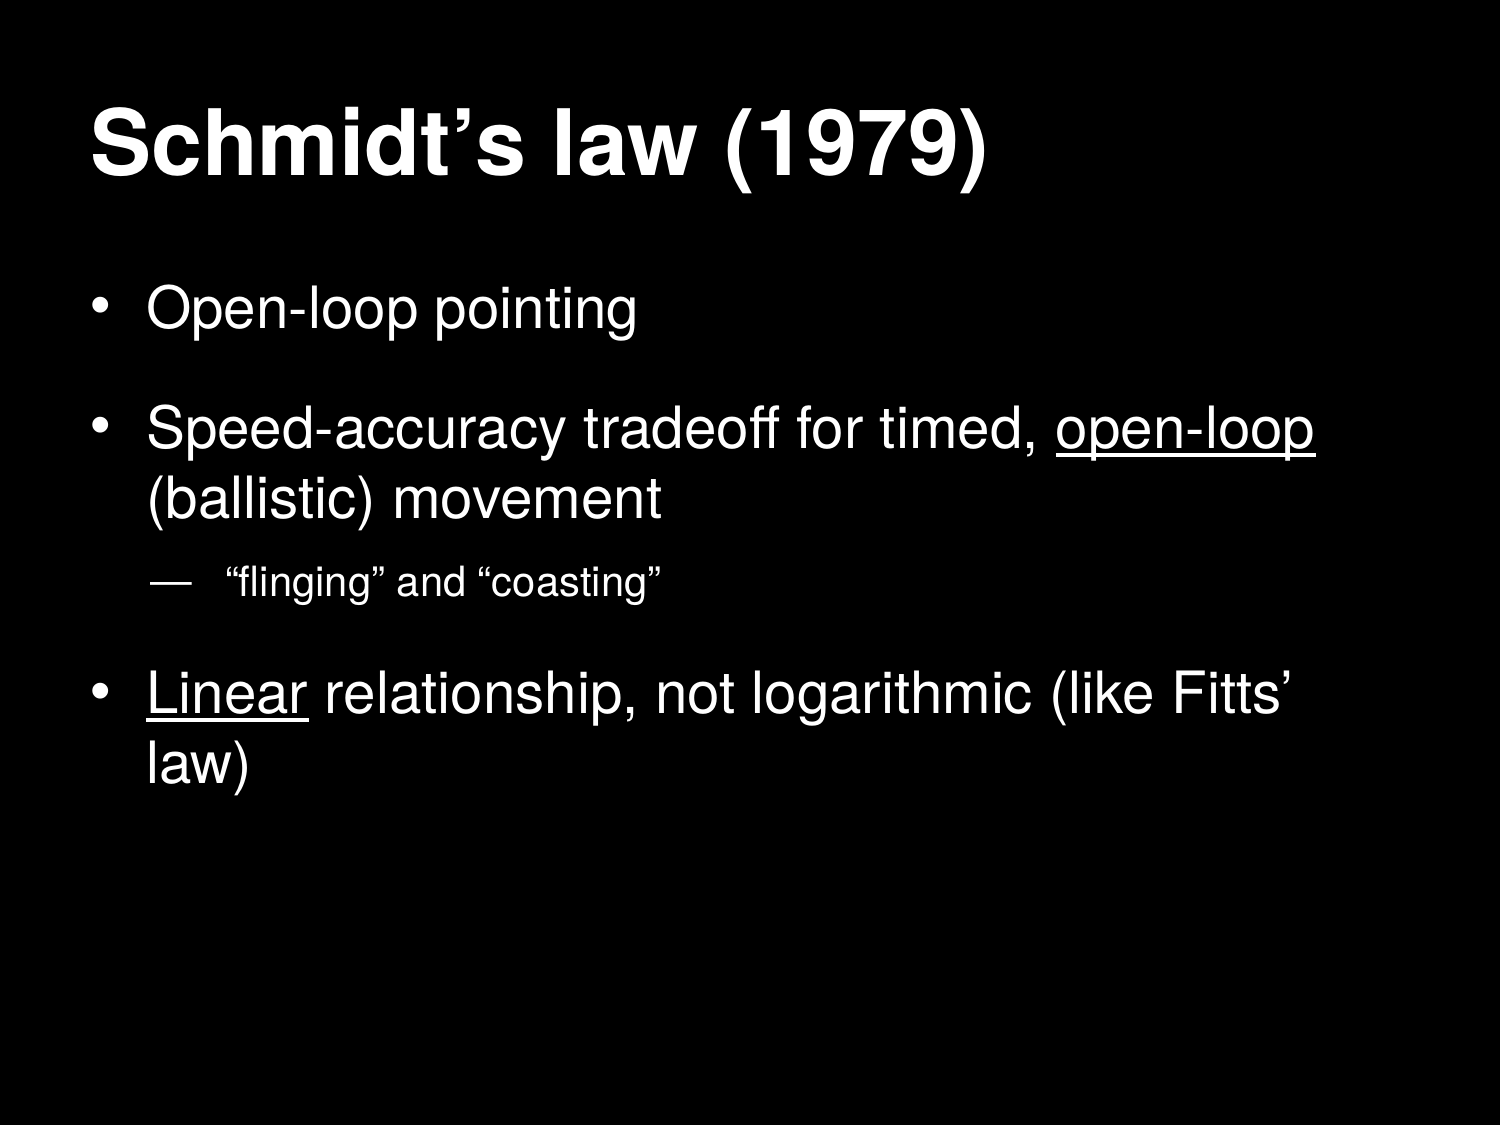

# Schmidt’s law (1979)
Open-loop pointing
Speed-accuracy tradeoff for timed, open-loop (ballistic) movement
“flinging” and “coasting”
Linear relationship, not logarithmic (like Fitts’ law)